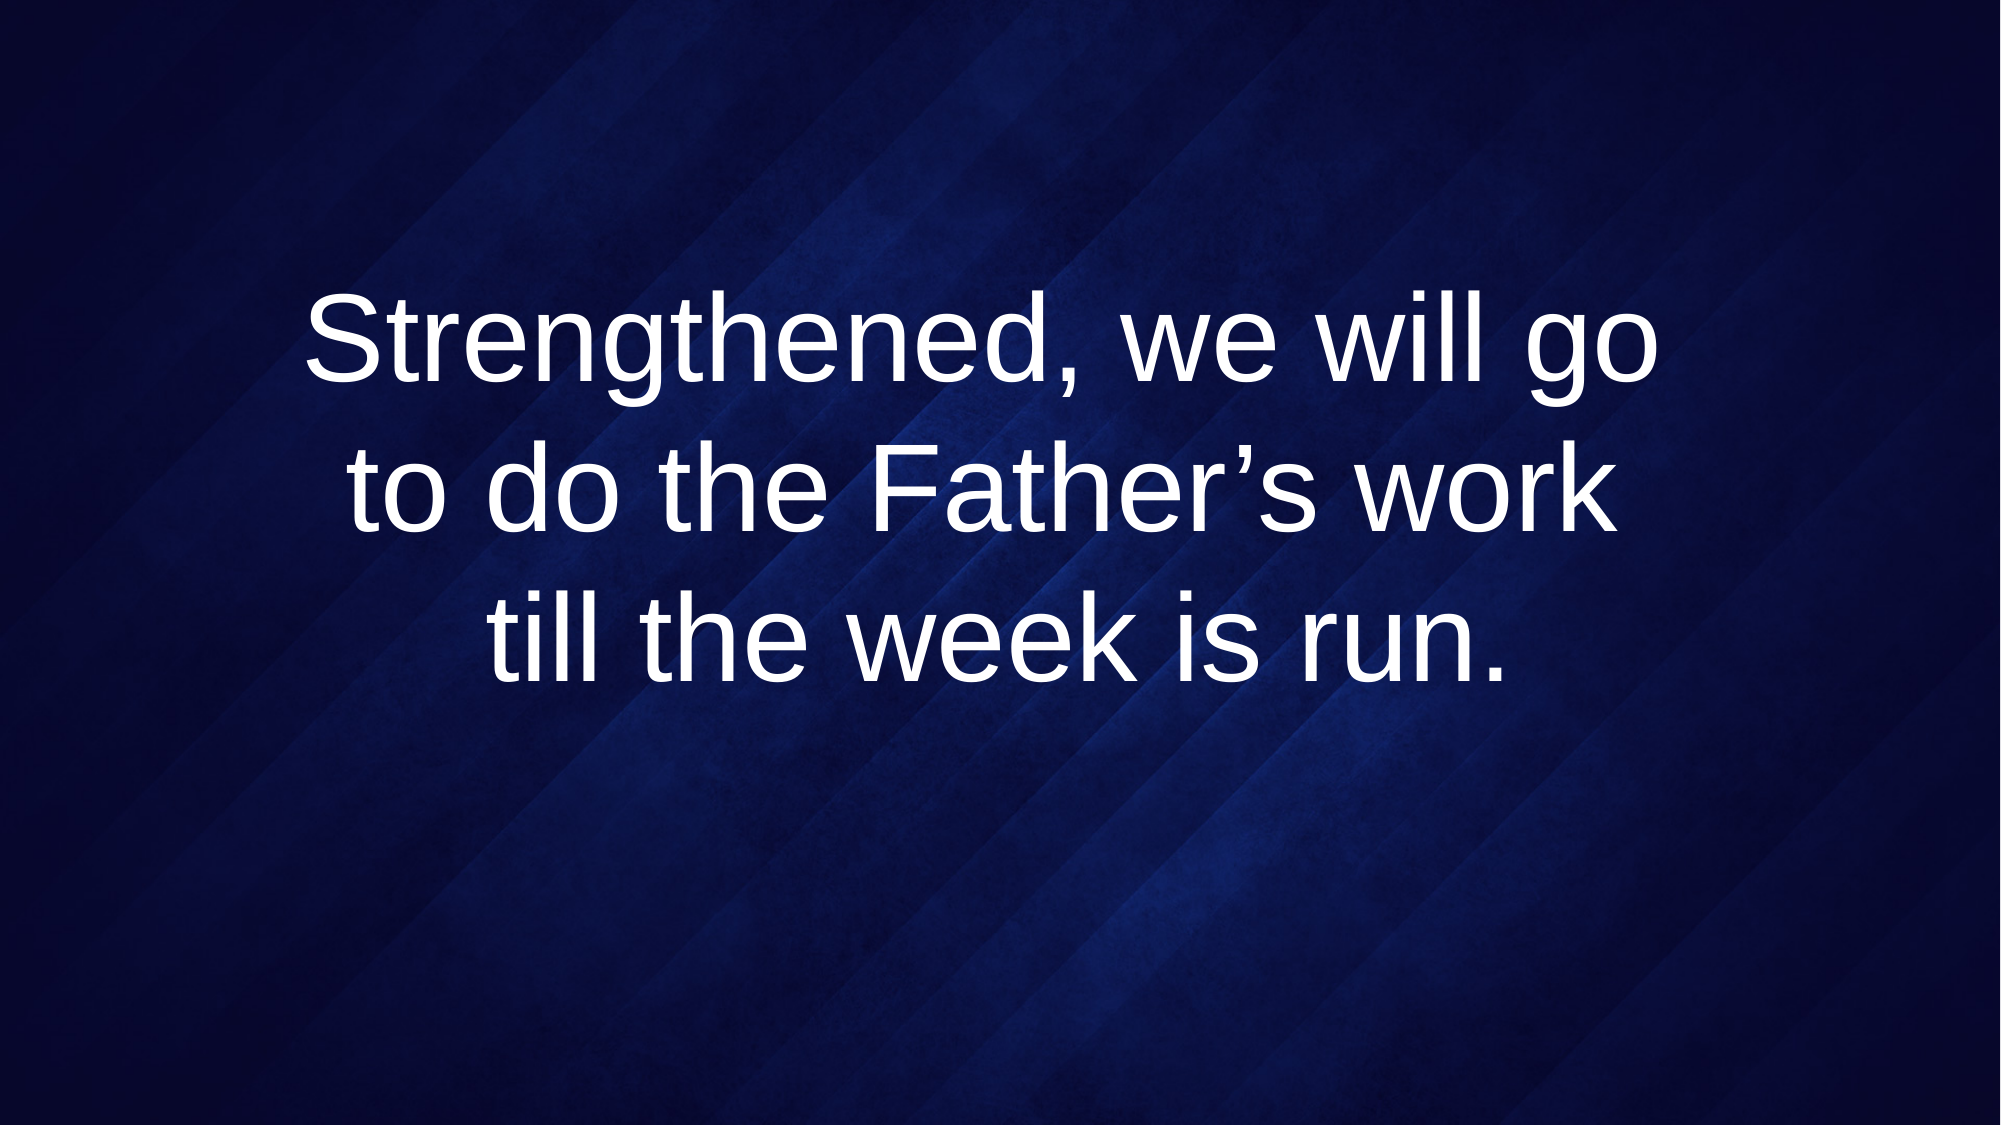

# Strengthened, we will go to do the Father’s work till the week is run.